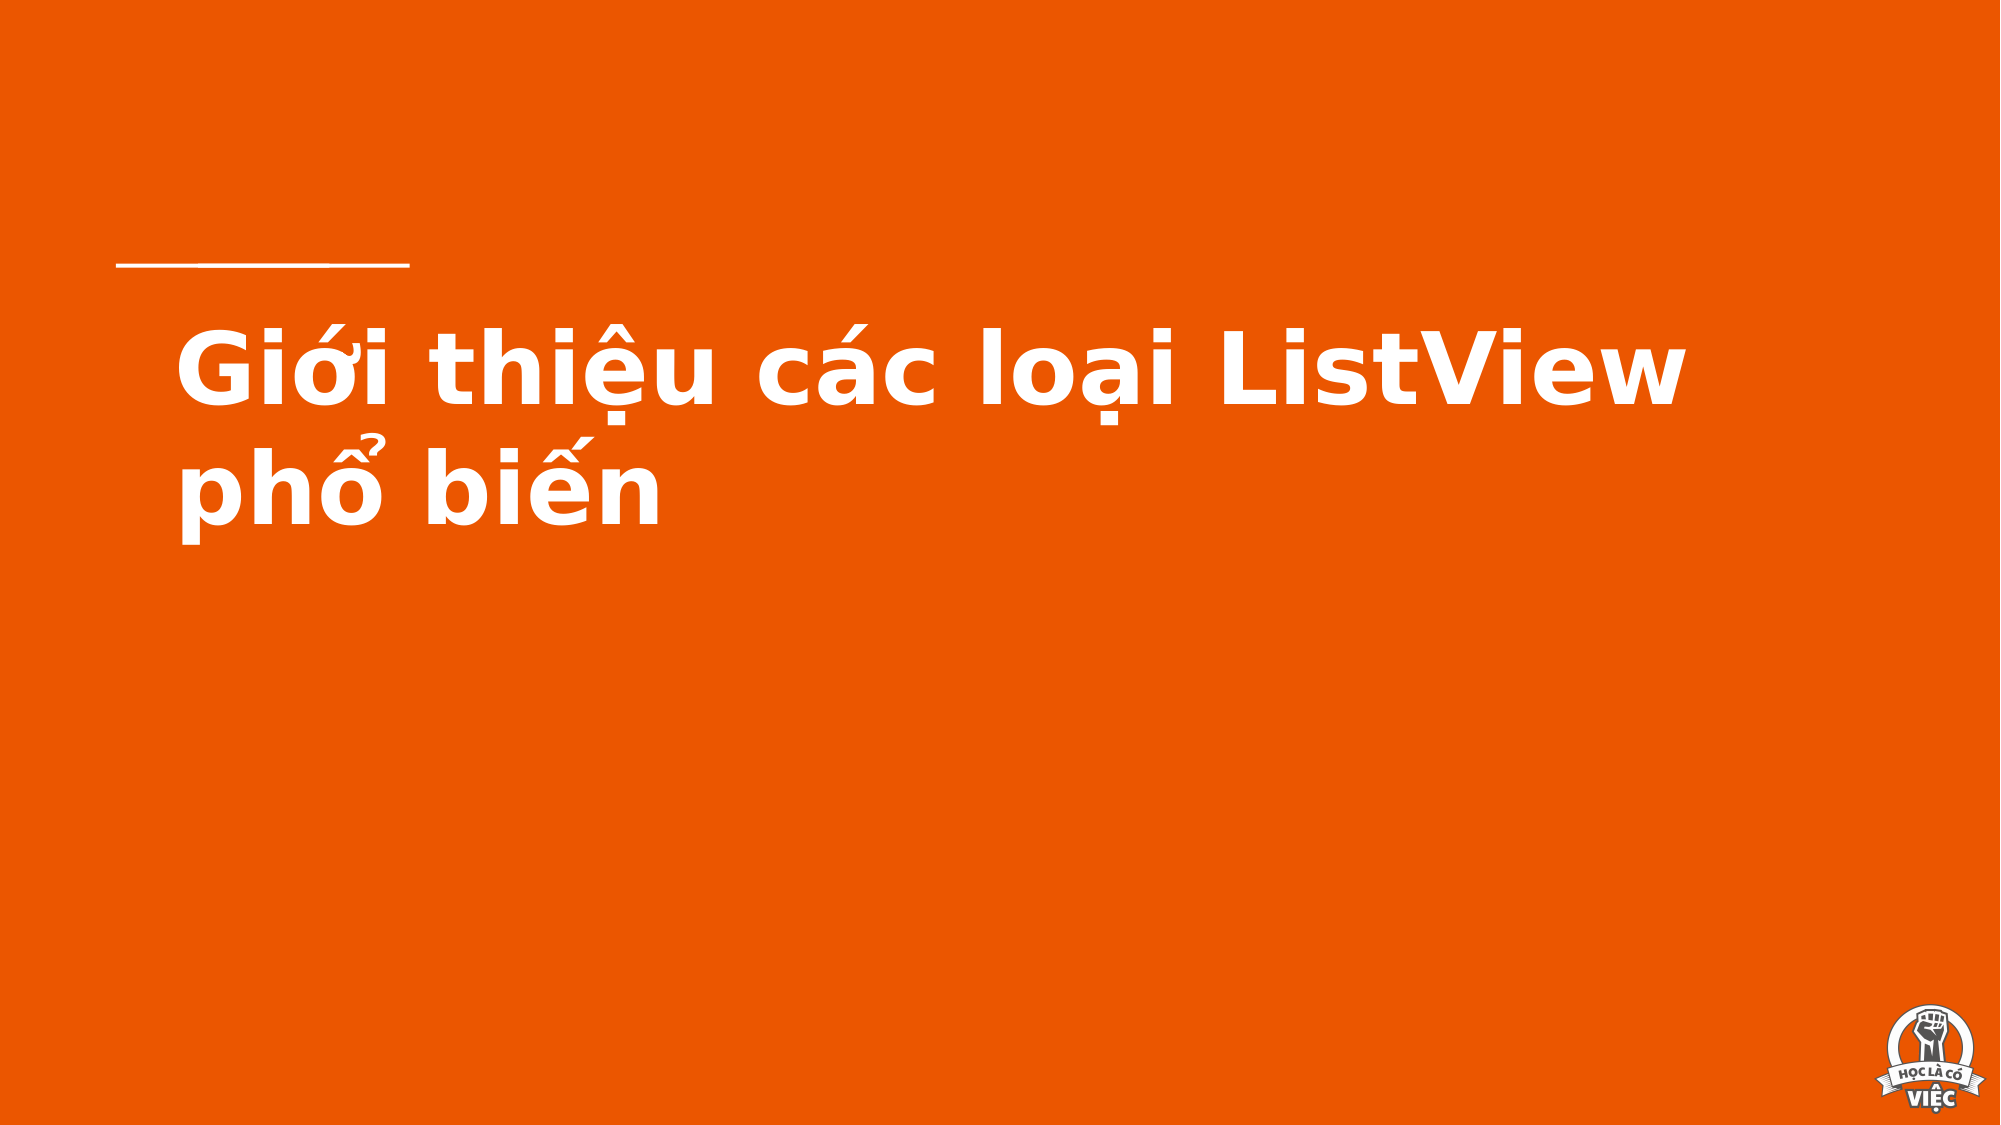

# Giới thiệu các loại ListView phổ biến